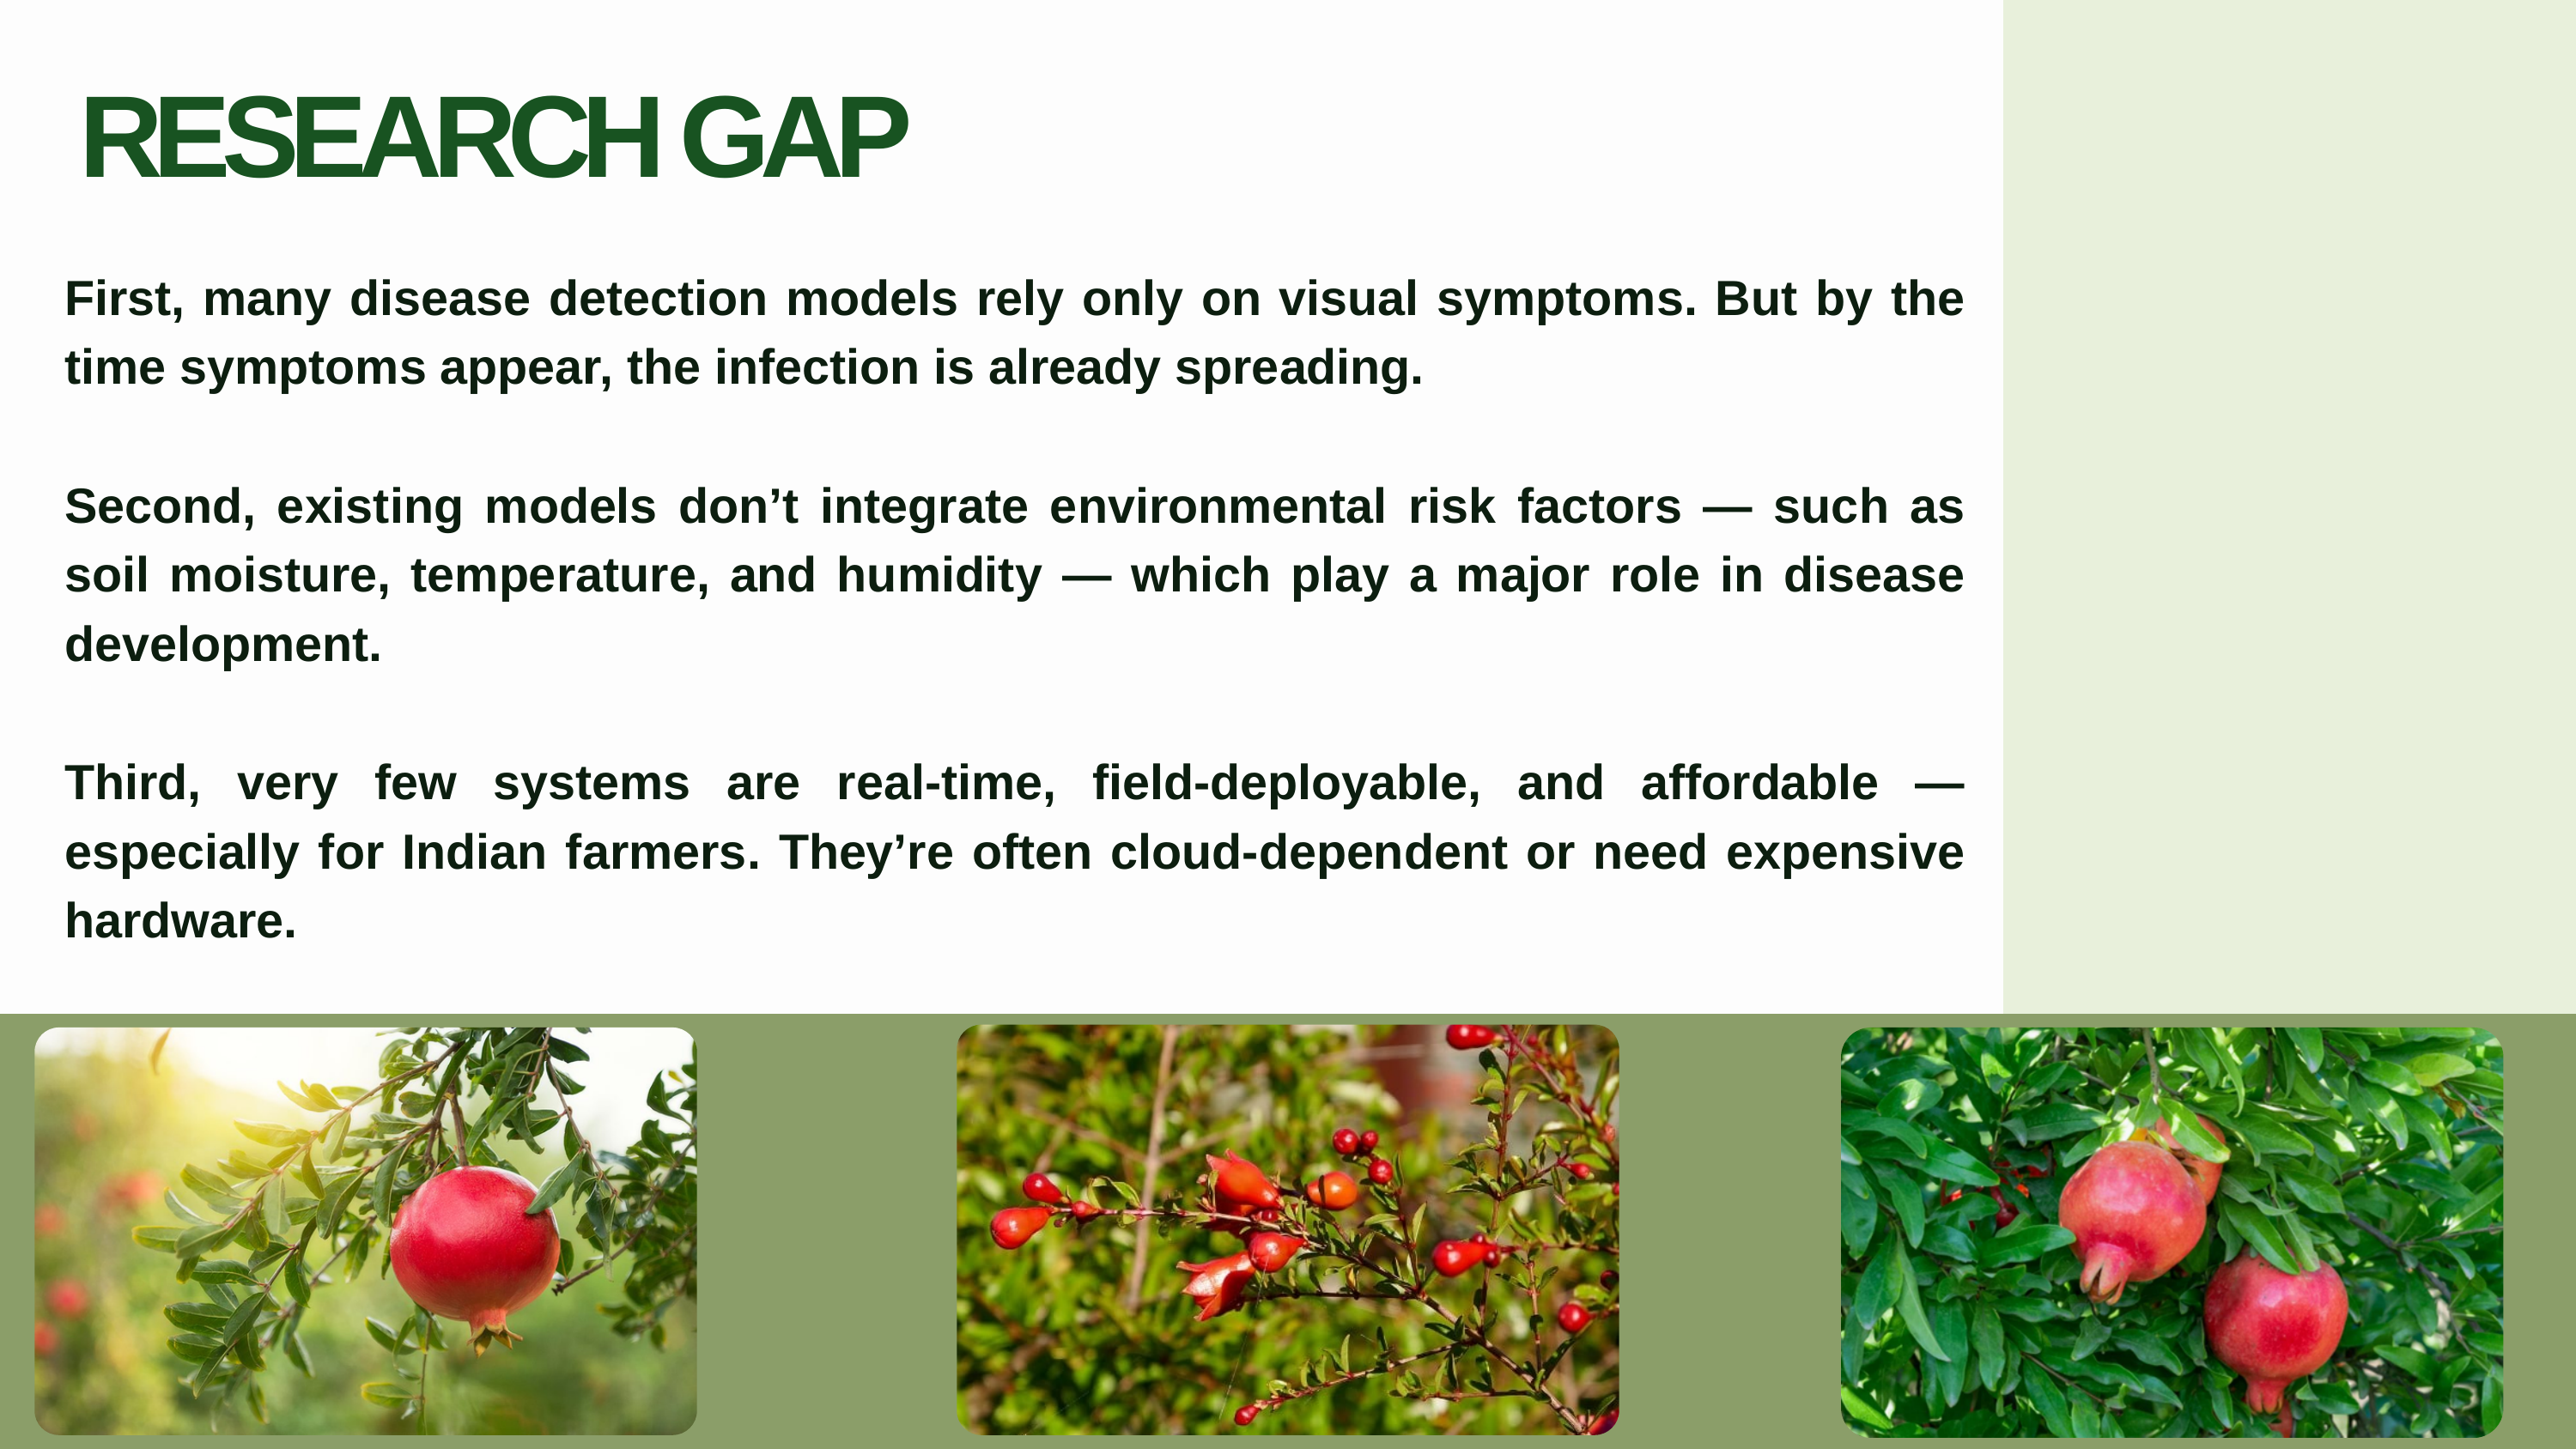

RESEARCH GAP

First, many disease detection models rely only on visual symptoms. But by the time symptoms appear, the infection is already spreading.

Second, existing models don’t integrate environmental risk factors — such as soil moisture, temperature, and humidity — which play a major role in disease development.

Third, very few systems are real-time, field-deployable, and affordable — especially for Indian farmers. They’re often cloud-dependent or need expensive hardware.